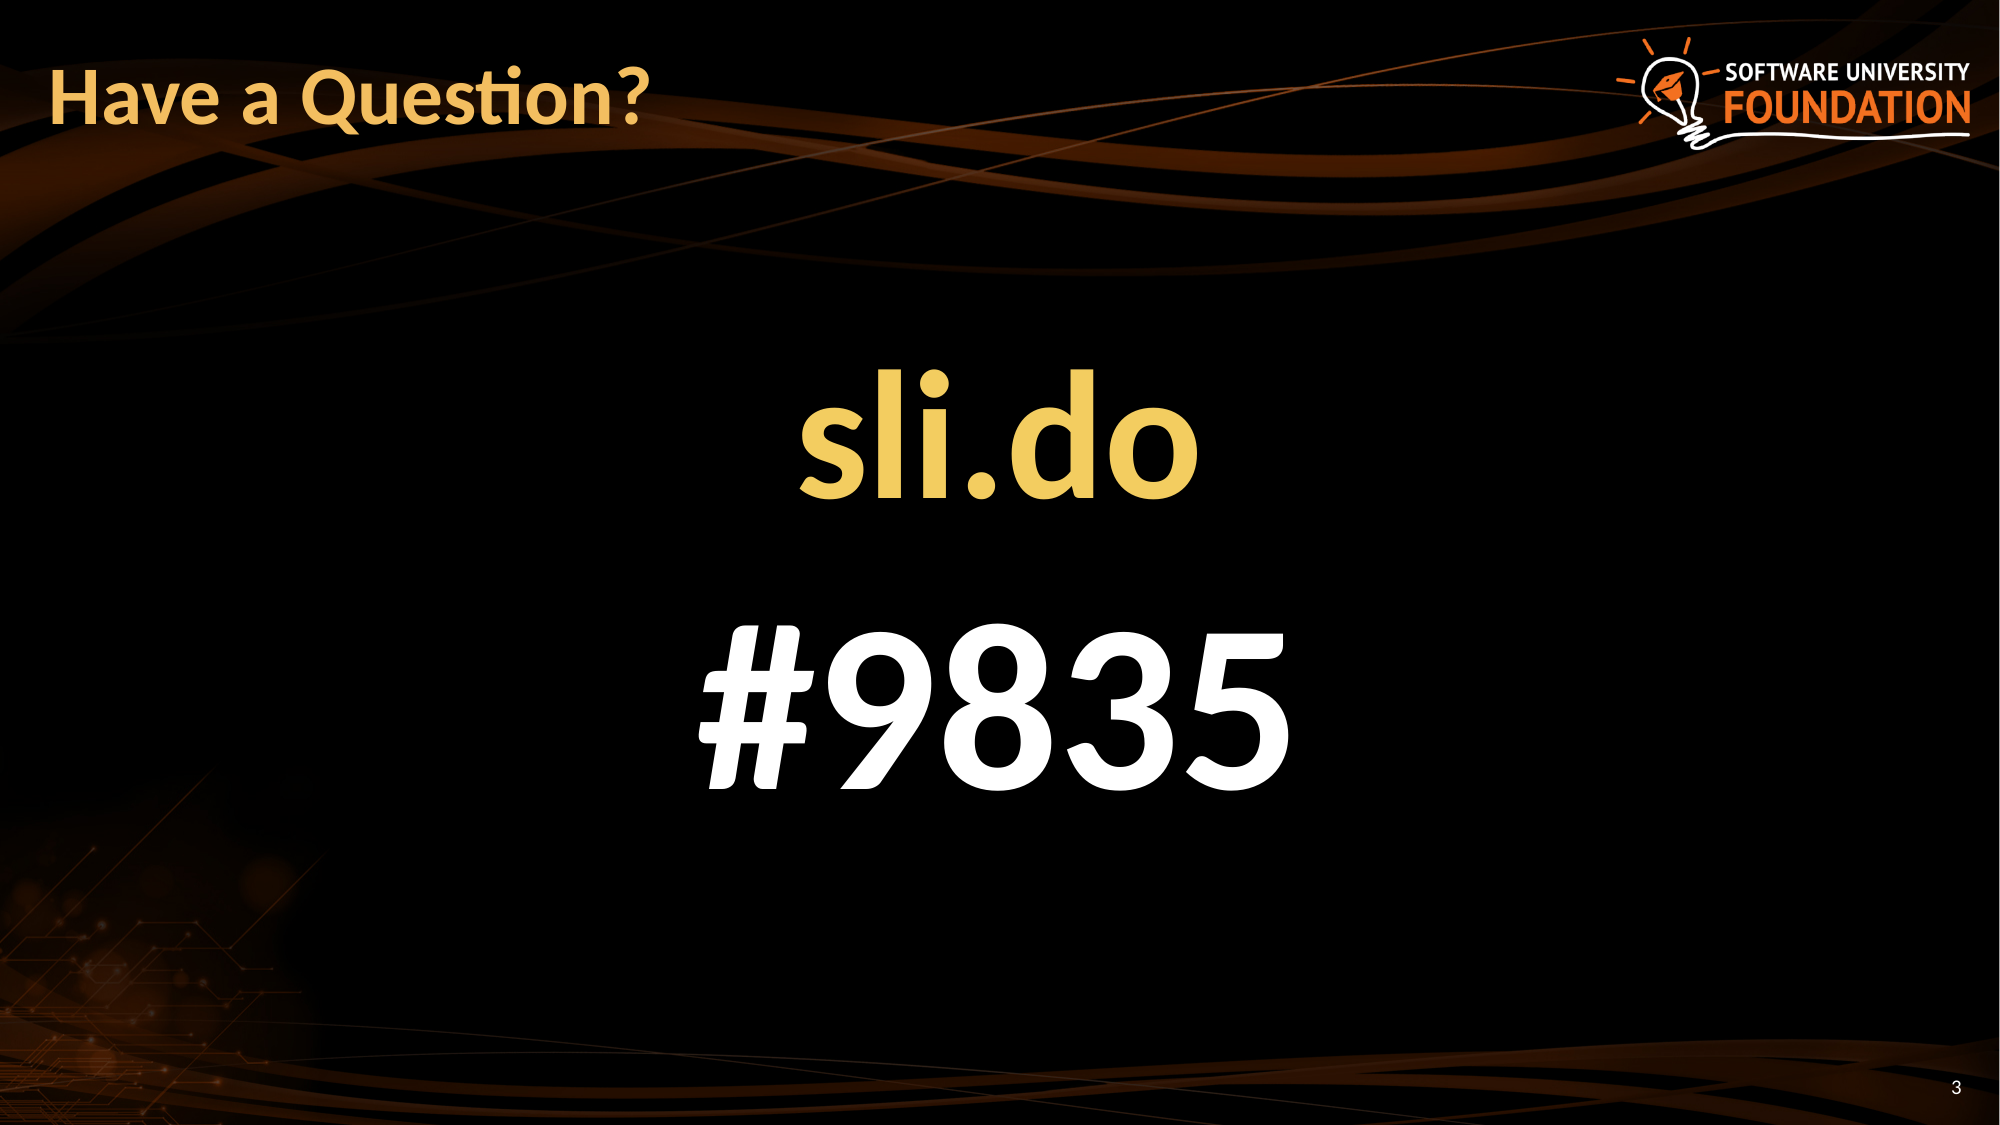

# Have a Question?

sli.do
#9835

3